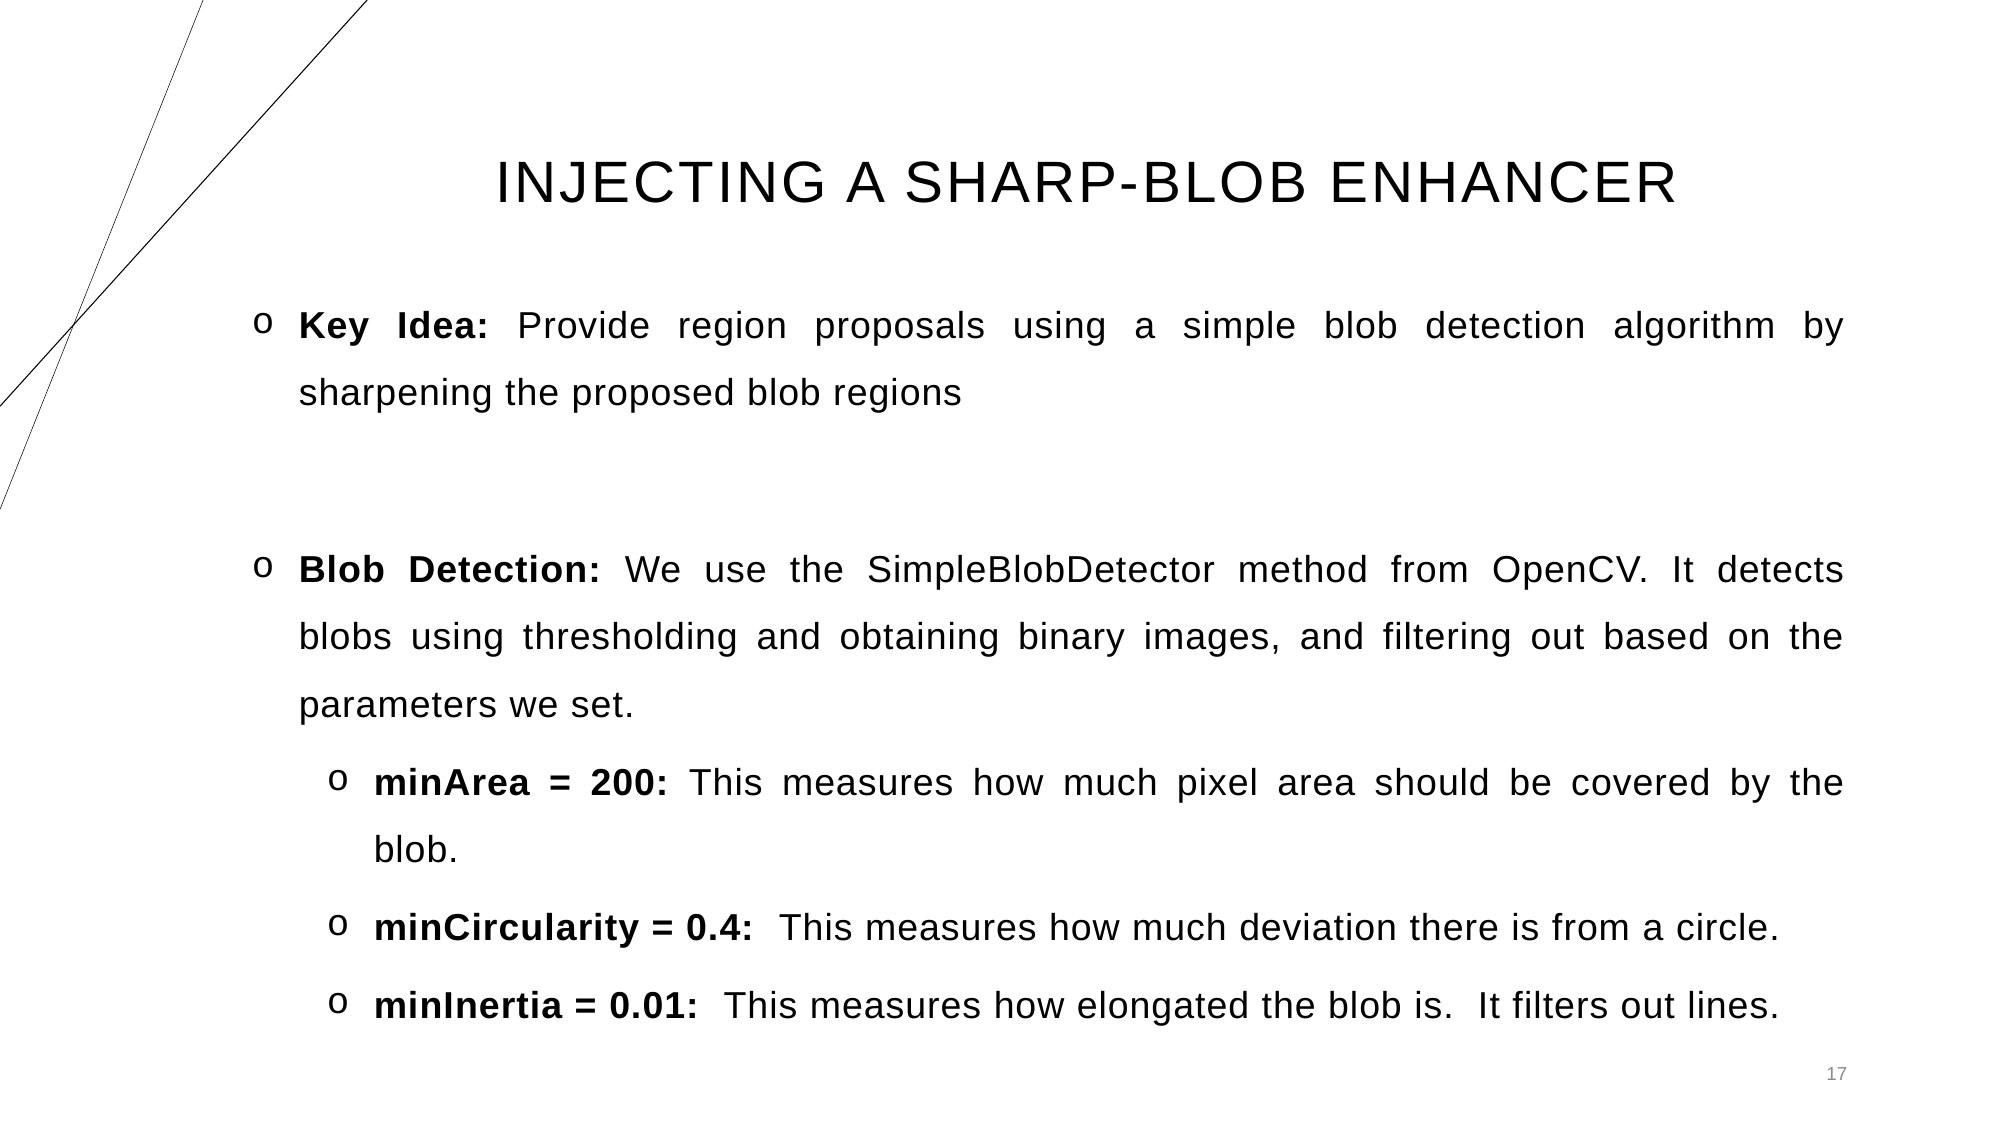

# Injecting a sharp-blob enhancer
Key Idea: Provide region proposals using a simple blob detection algorithm by sharpening the proposed blob regions

Blob Detection: We use the SimpleBlobDetector method from OpenCV. It detects blobs using thresholding and obtaining binary images, and filtering out based on the parameters we set.
minArea = 200: This measures how much pixel area should be covered by the blob.
minCircularity = 0.4:  This measures how much deviation there is from a circle.
minInertia = 0.01:  This measures how elongated the blob is.  It filters out lines.

17